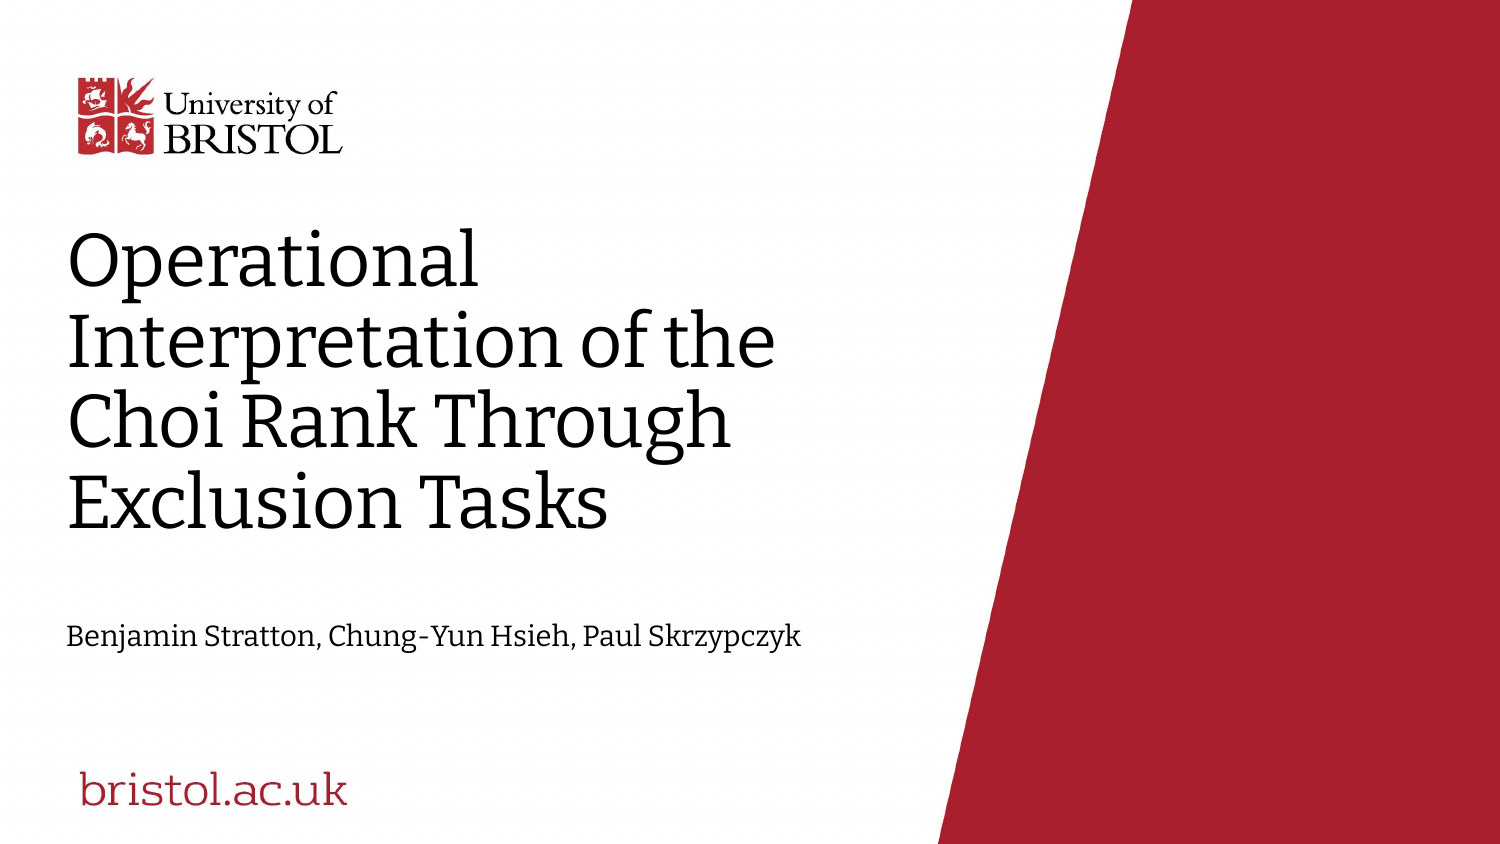

# Operational Interpretation of the Choi Rank Through Exclusion Tasks
Benjamin Stratton, Chung-Yun Hsieh, Paul Skrzypczyk